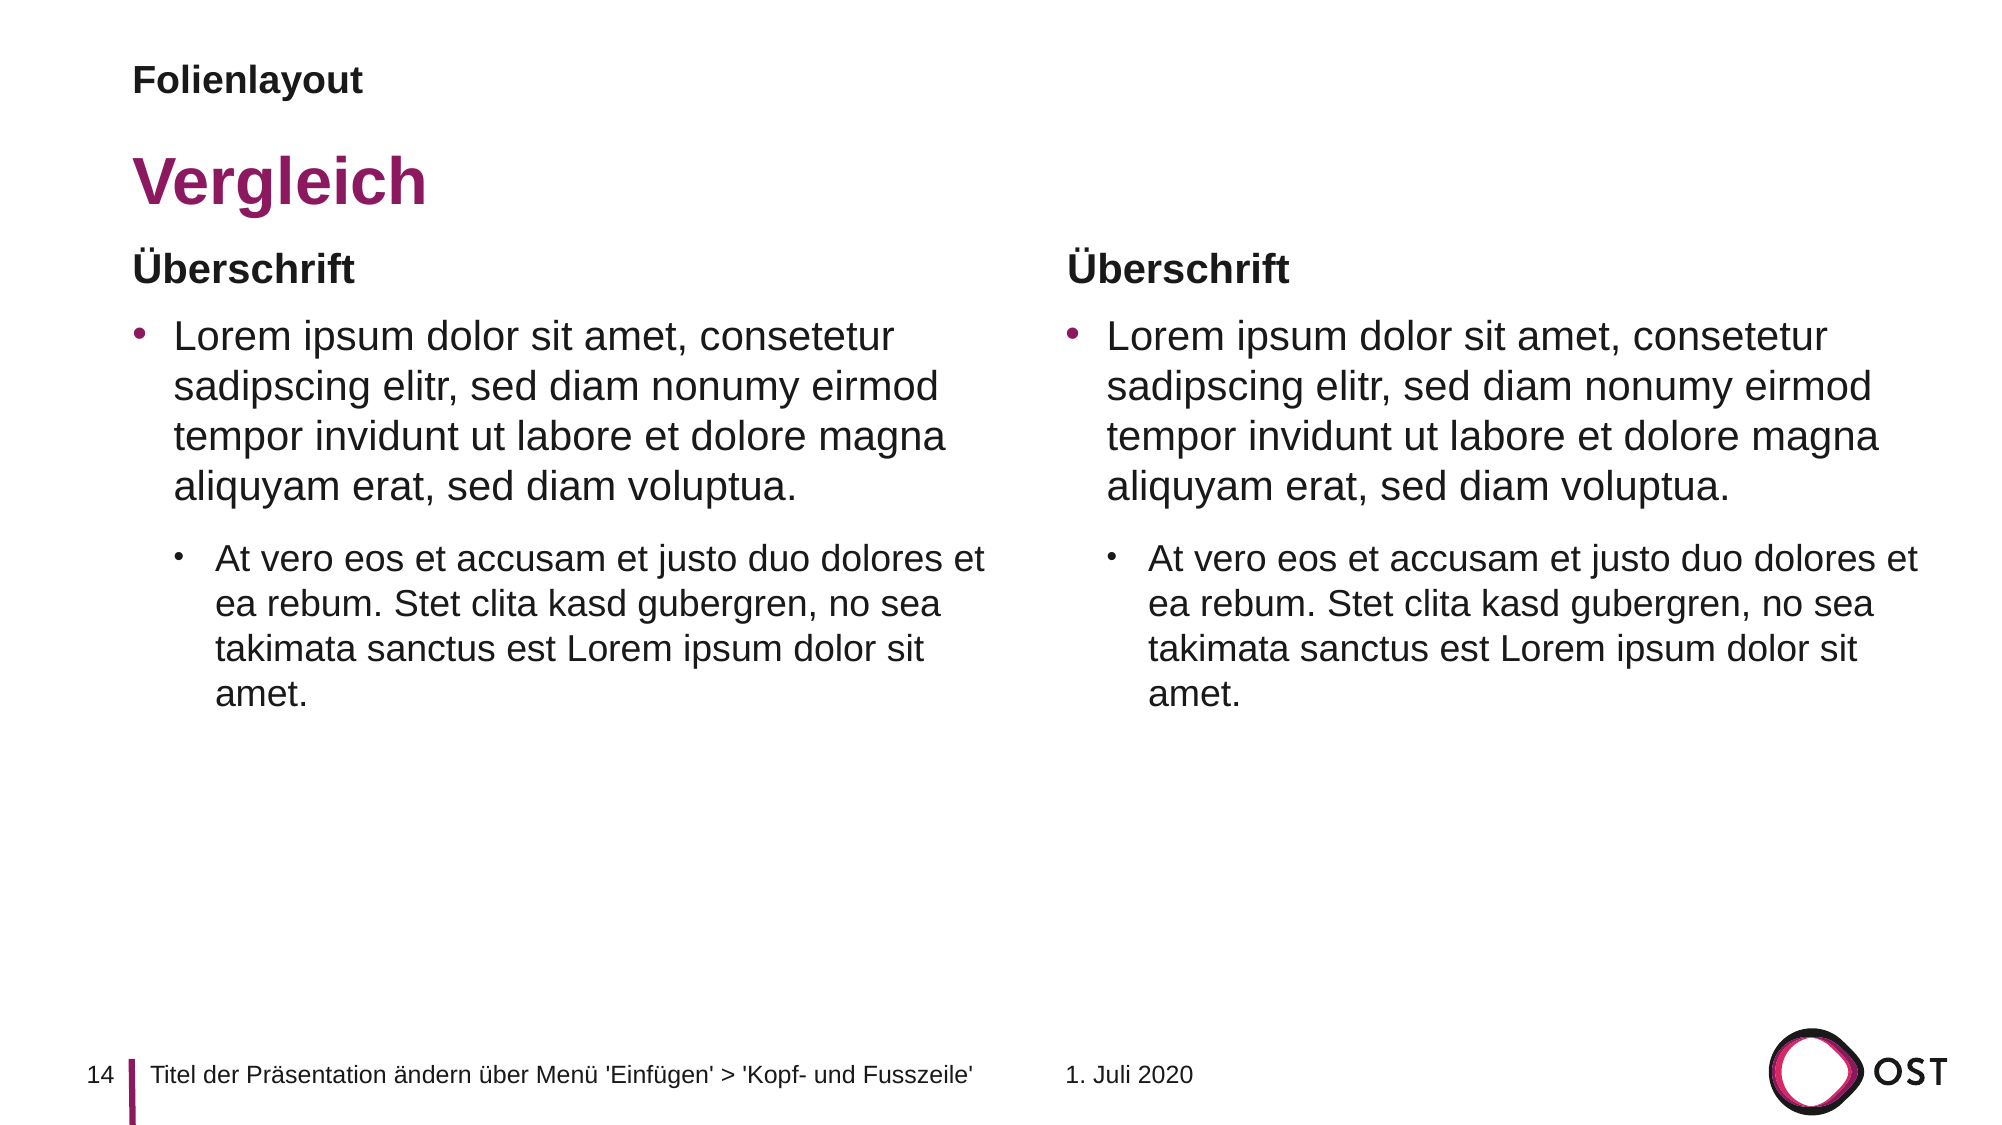

Folienlayout
# Vergleich
Überschrift
Überschrift
Lorem ipsum dolor sit amet, consetetur sadipscing elitr, sed diam nonumy eirmod tempor invidunt ut labore et dolore magna aliquyam erat, sed diam voluptua.
At vero eos et accusam et justo duo dolores et ea rebum. Stet clita kasd gubergren, no sea takimata sanctus est Lorem ipsum dolor sit amet.
Lorem ipsum dolor sit amet, consetetur sadipscing elitr, sed diam nonumy eirmod tempor invidunt ut labore et dolore magna aliquyam erat, sed diam voluptua.
At vero eos et accusam et justo duo dolores et ea rebum. Stet clita kasd gubergren, no sea takimata sanctus est Lorem ipsum dolor sit amet.

14
1. Juli 2020
Titel der Präsentation ändern über Menü 'Einfügen' > 'Kopf- und Fusszeile'